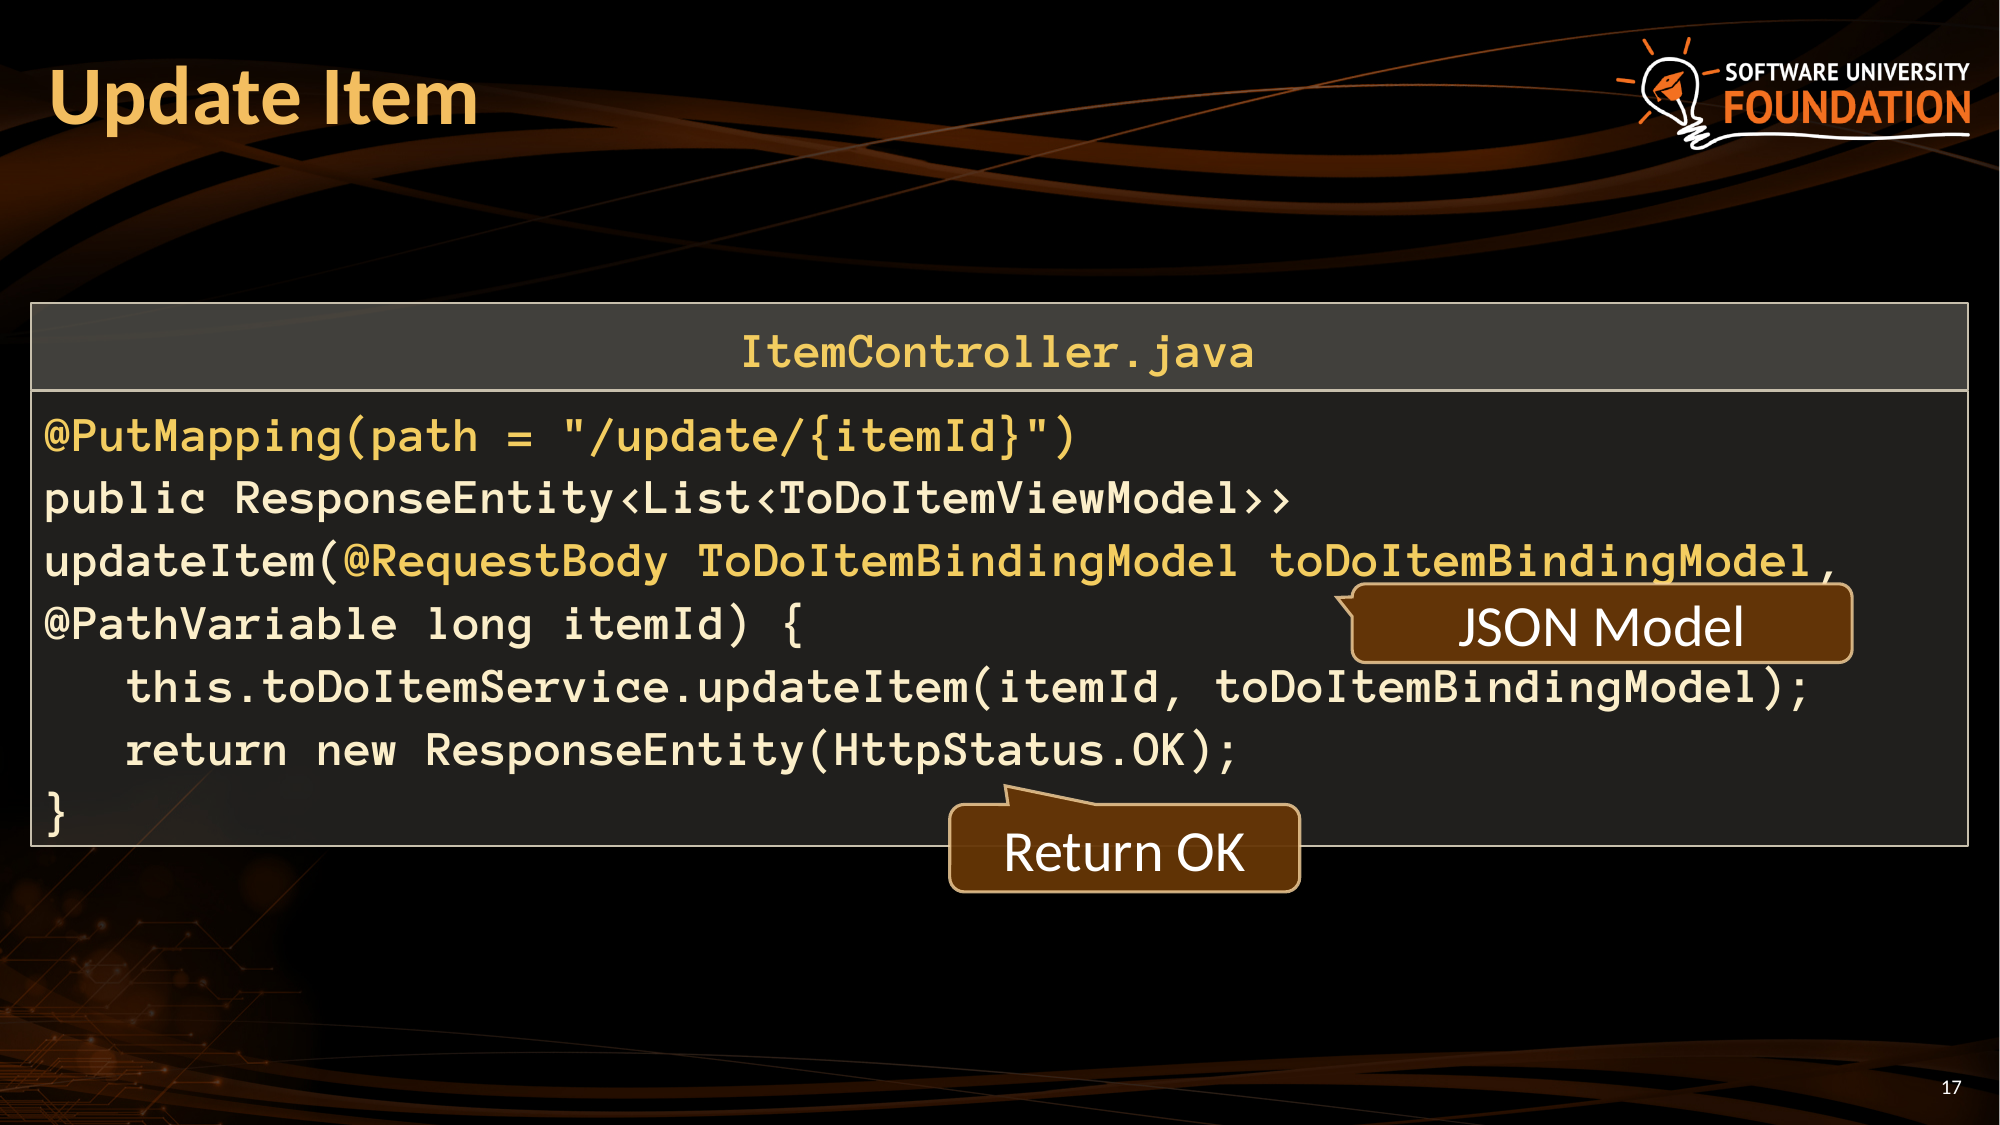

# Update Item
ItemController.java
@PutMapping(path = "/update/{itemId}")
public ResponseEntity<List<ToDoItemViewModel>> updateItem(@RequestBody ToDoItemBindingModel toDoItemBindingModel, @PathVariable long itemId) {
   this.toDoItemService.updateItem(itemId, toDoItemBindingModel);
   return new ResponseEntity(HttpStatus.OK);
}
JSON Model
Return OK
17